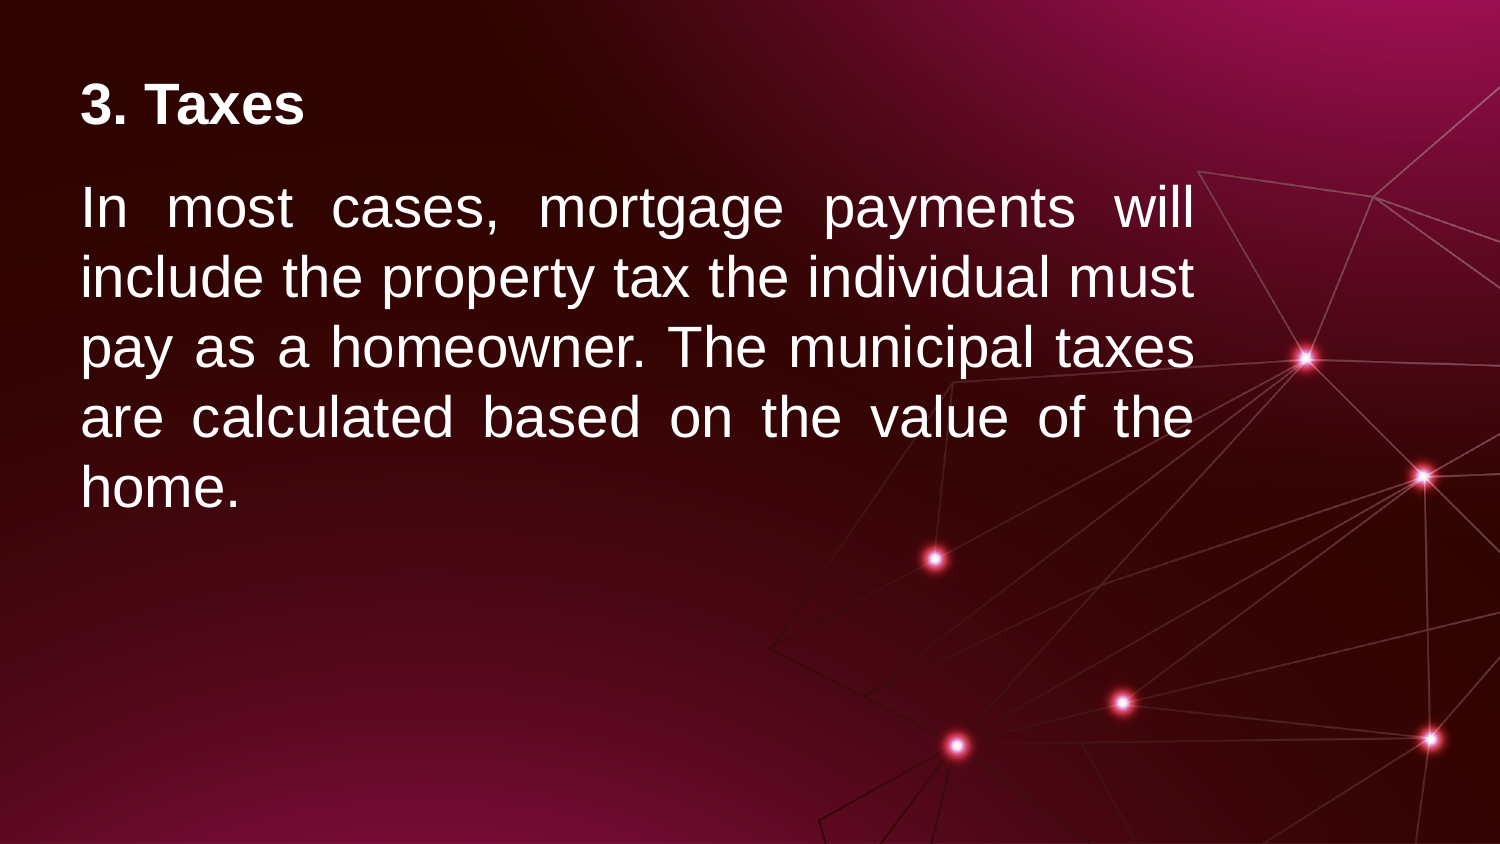

3. Taxes
In most cases, mortgage payments will include the property tax the individual must pay as a homeowner. The municipal taxes are calculated based on the value of the home.